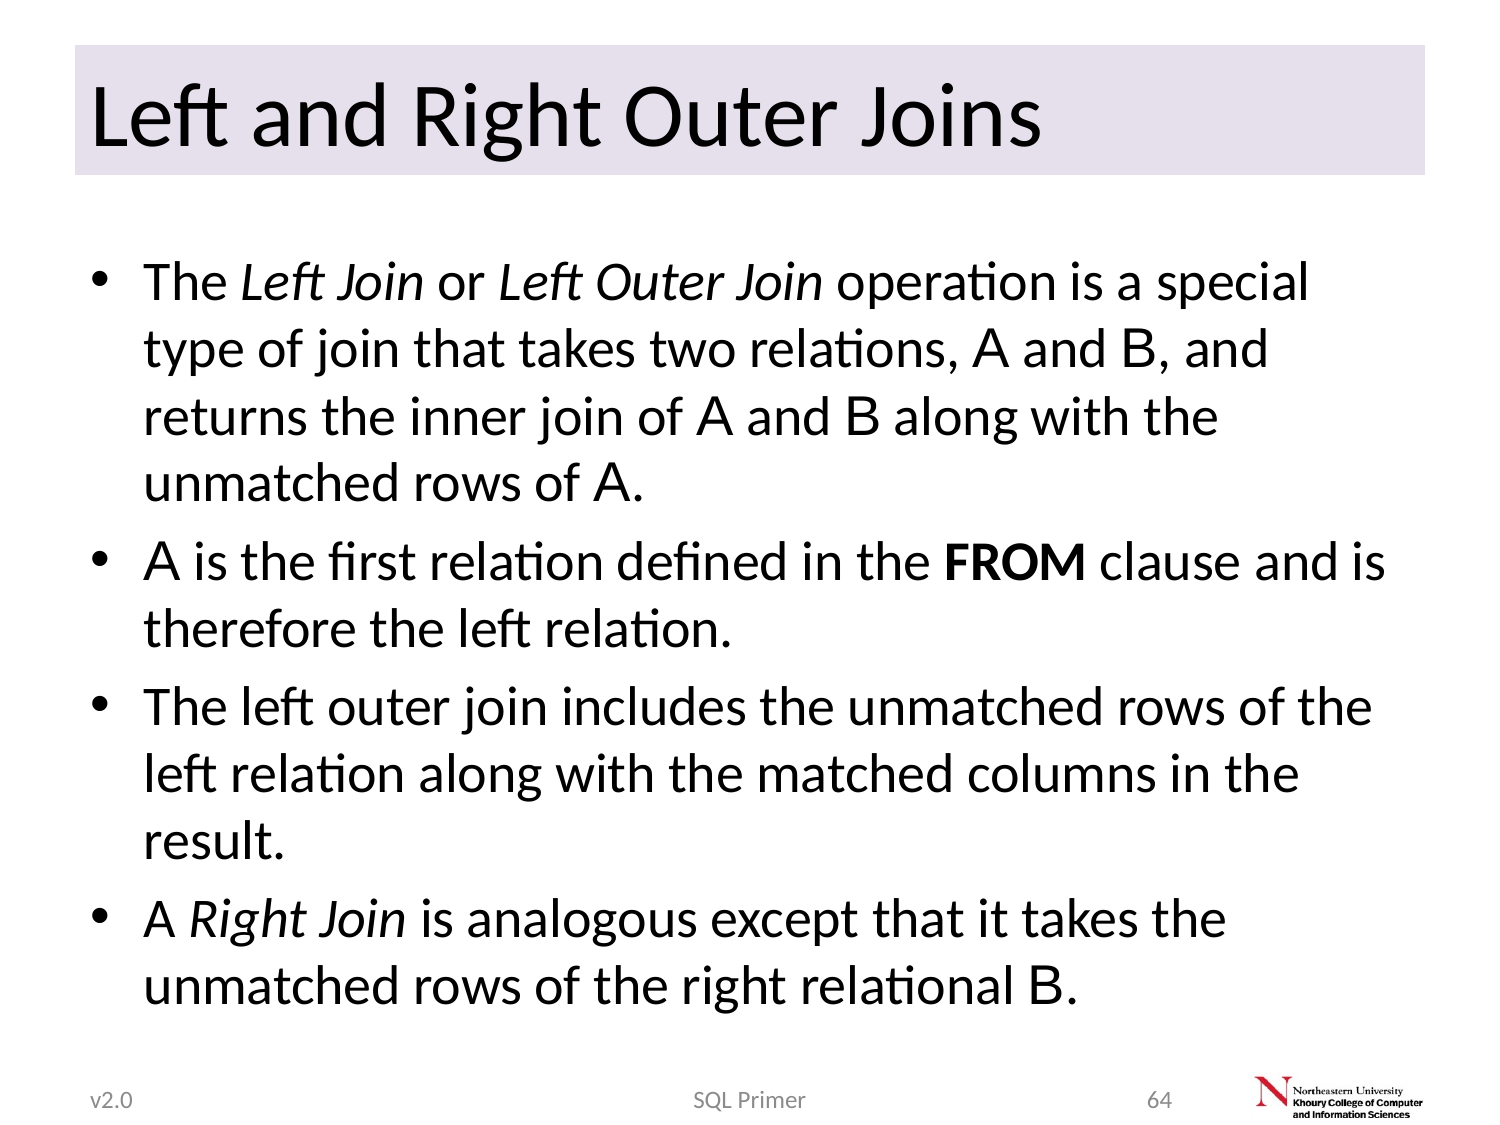

# Left and Right Outer Joins
The Left Join or Left Outer Join operation is a special type of join that takes two relations, A and B, and returns the inner join of A and B along with the unmatched rows of A.
A is the first relation defined in the FROM clause and is therefore the left relation.
The left outer join includes the unmatched rows of the left relation along with the matched columns in the result.
A Right Join is analogous except that it takes the unmatched rows of the right relational B.
v2.0
SQL Primer
64